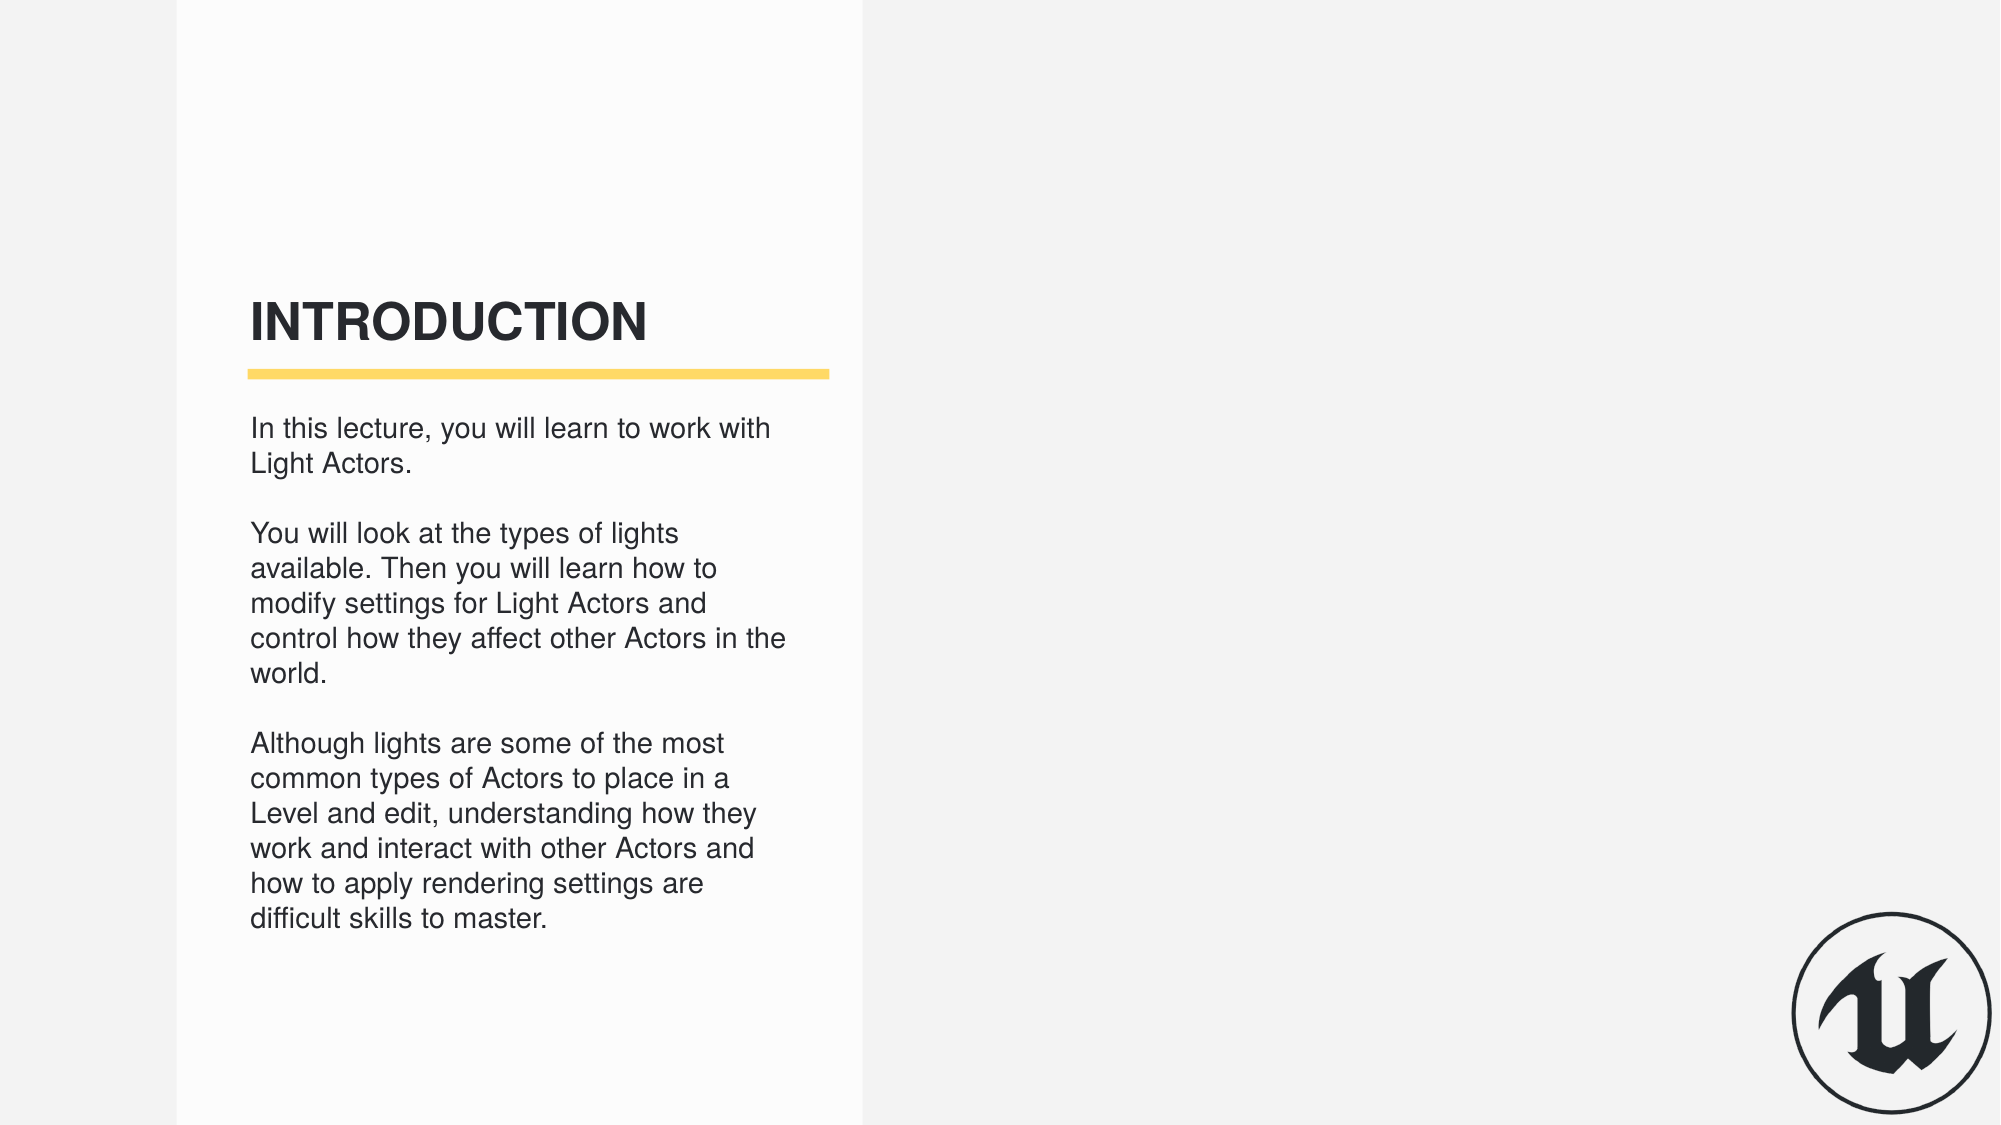

Introduction

In this lecture, you will learn to work with Light Actors.

You will look at the types of lights available. Then you will learn how to modify settings for Light Actors and control how they affect other Actors in the world.

Although lights are some of the most common types of Actors to place in a Level and edit, understanding how they work and interact with other Actors and how to apply rendering settings are difficult skills to master.